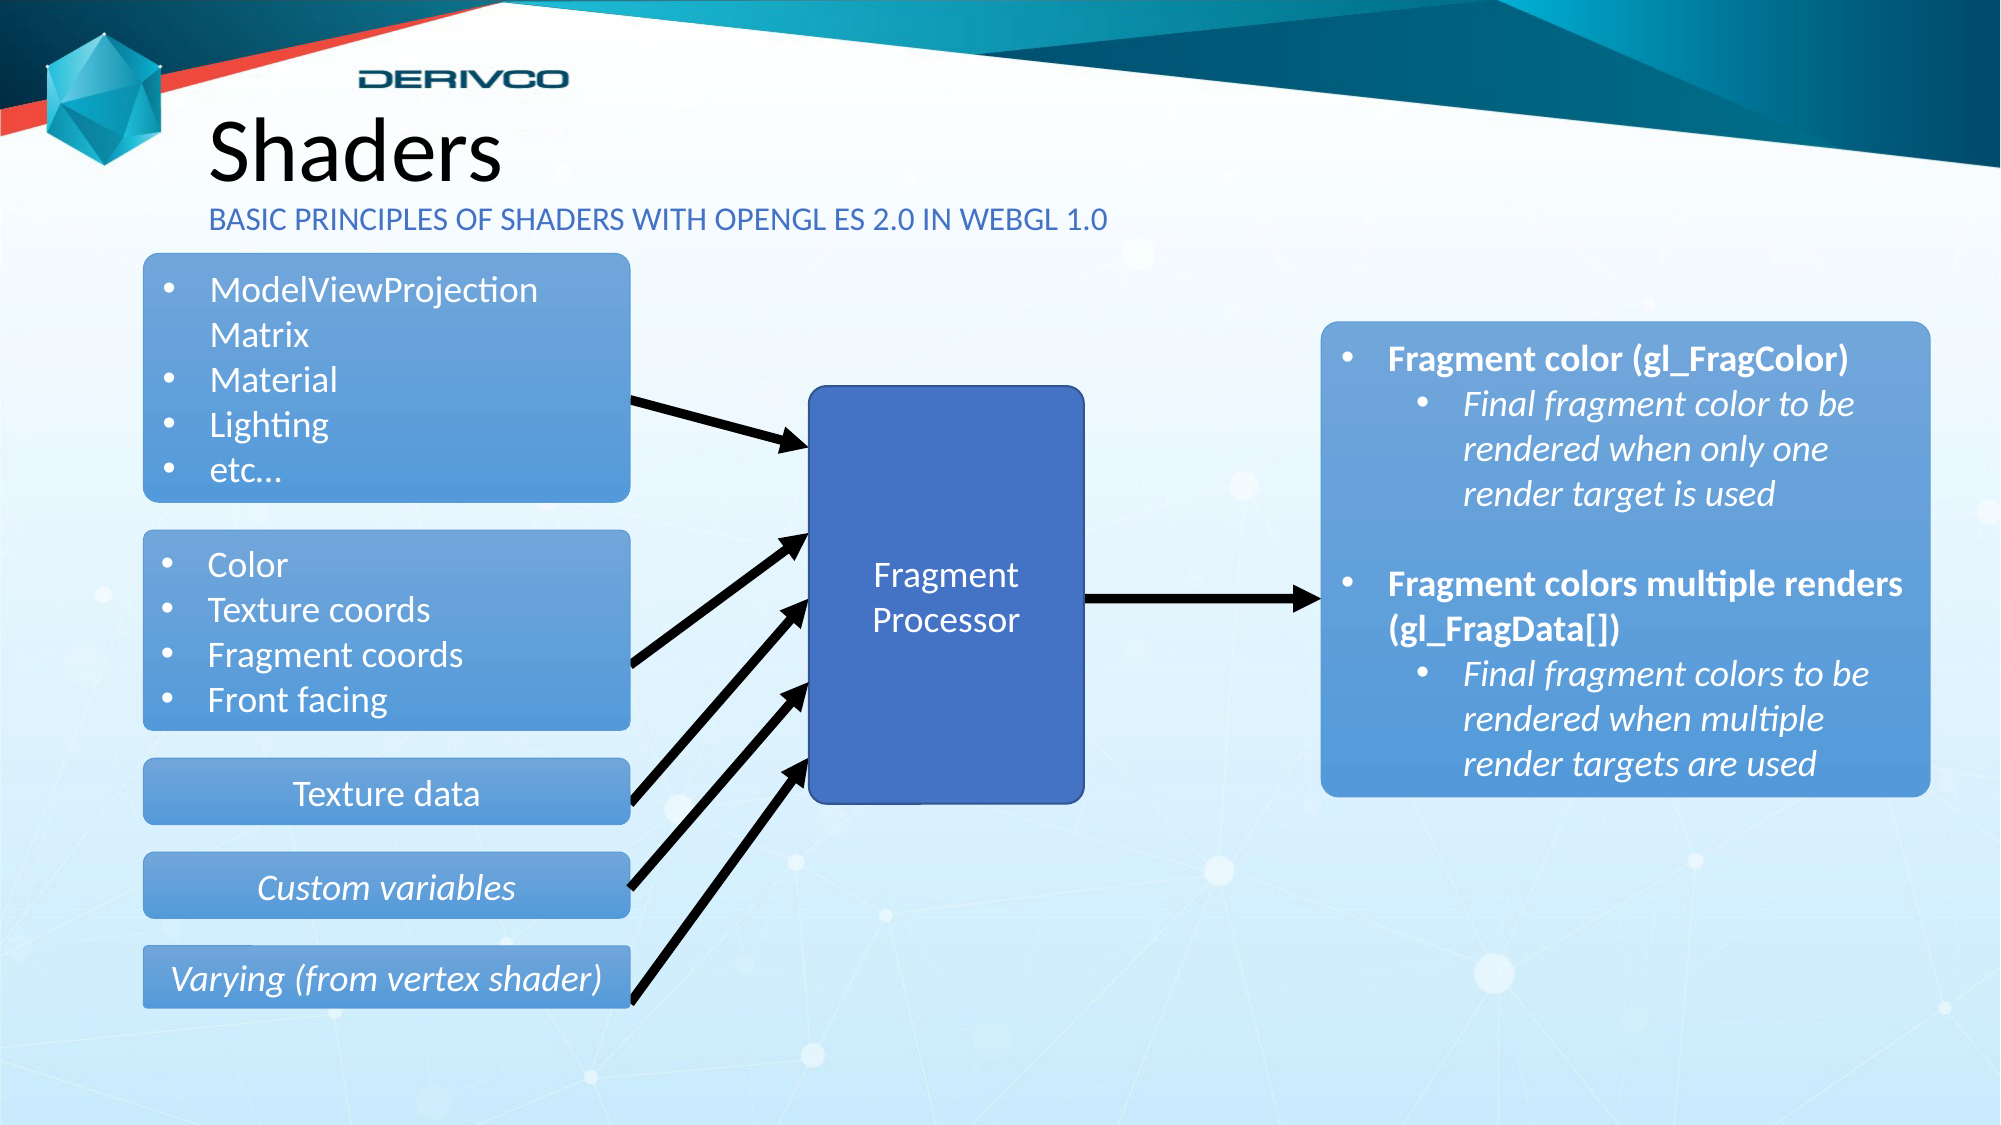

# Shaders BASIC PRINCIPLES OF SHADERS WITH OPENGL ES 2.0 IN WEBGL 1.0
ModelViewProjection Matrix
Material
Lighting
etc…
Fragment color (gl_FragColor)
Final fragment color to be rendered when only one render target is used

Fragment colors multiple renders (gl_FragData[])
Final fragment colors to be rendered when multiple render targets are used
Fragment
Processor

Color
Texture coords
Fragment coords
Front facing

Texture data
Custom variables
Varying (from vertex shader)